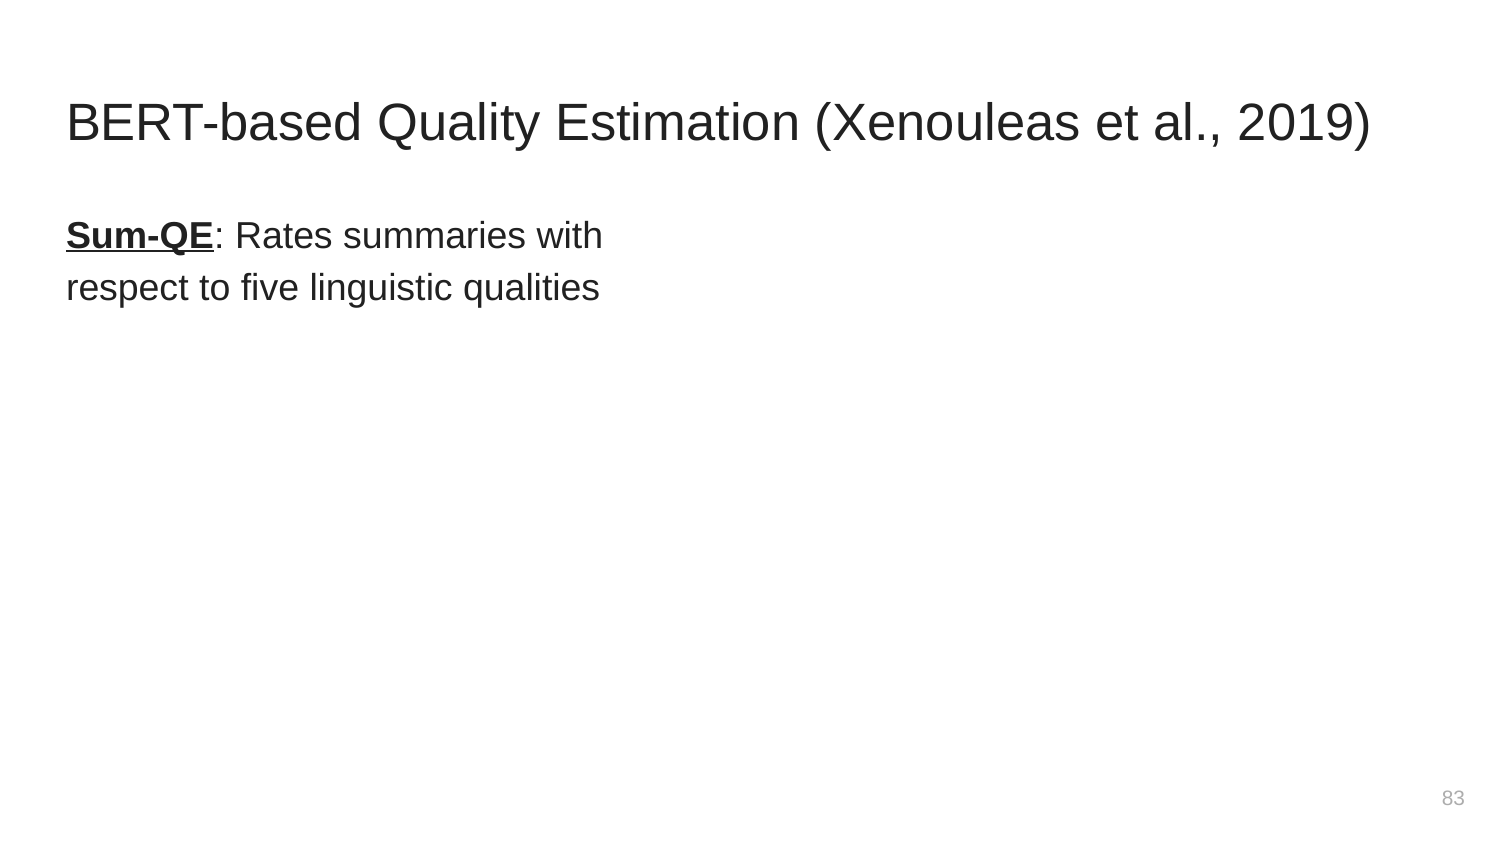

# BERT-based Quality Estimation (Xenouleas et al., 2019)
Sum-QE: Rates summaries with respect to five linguistic qualities
83